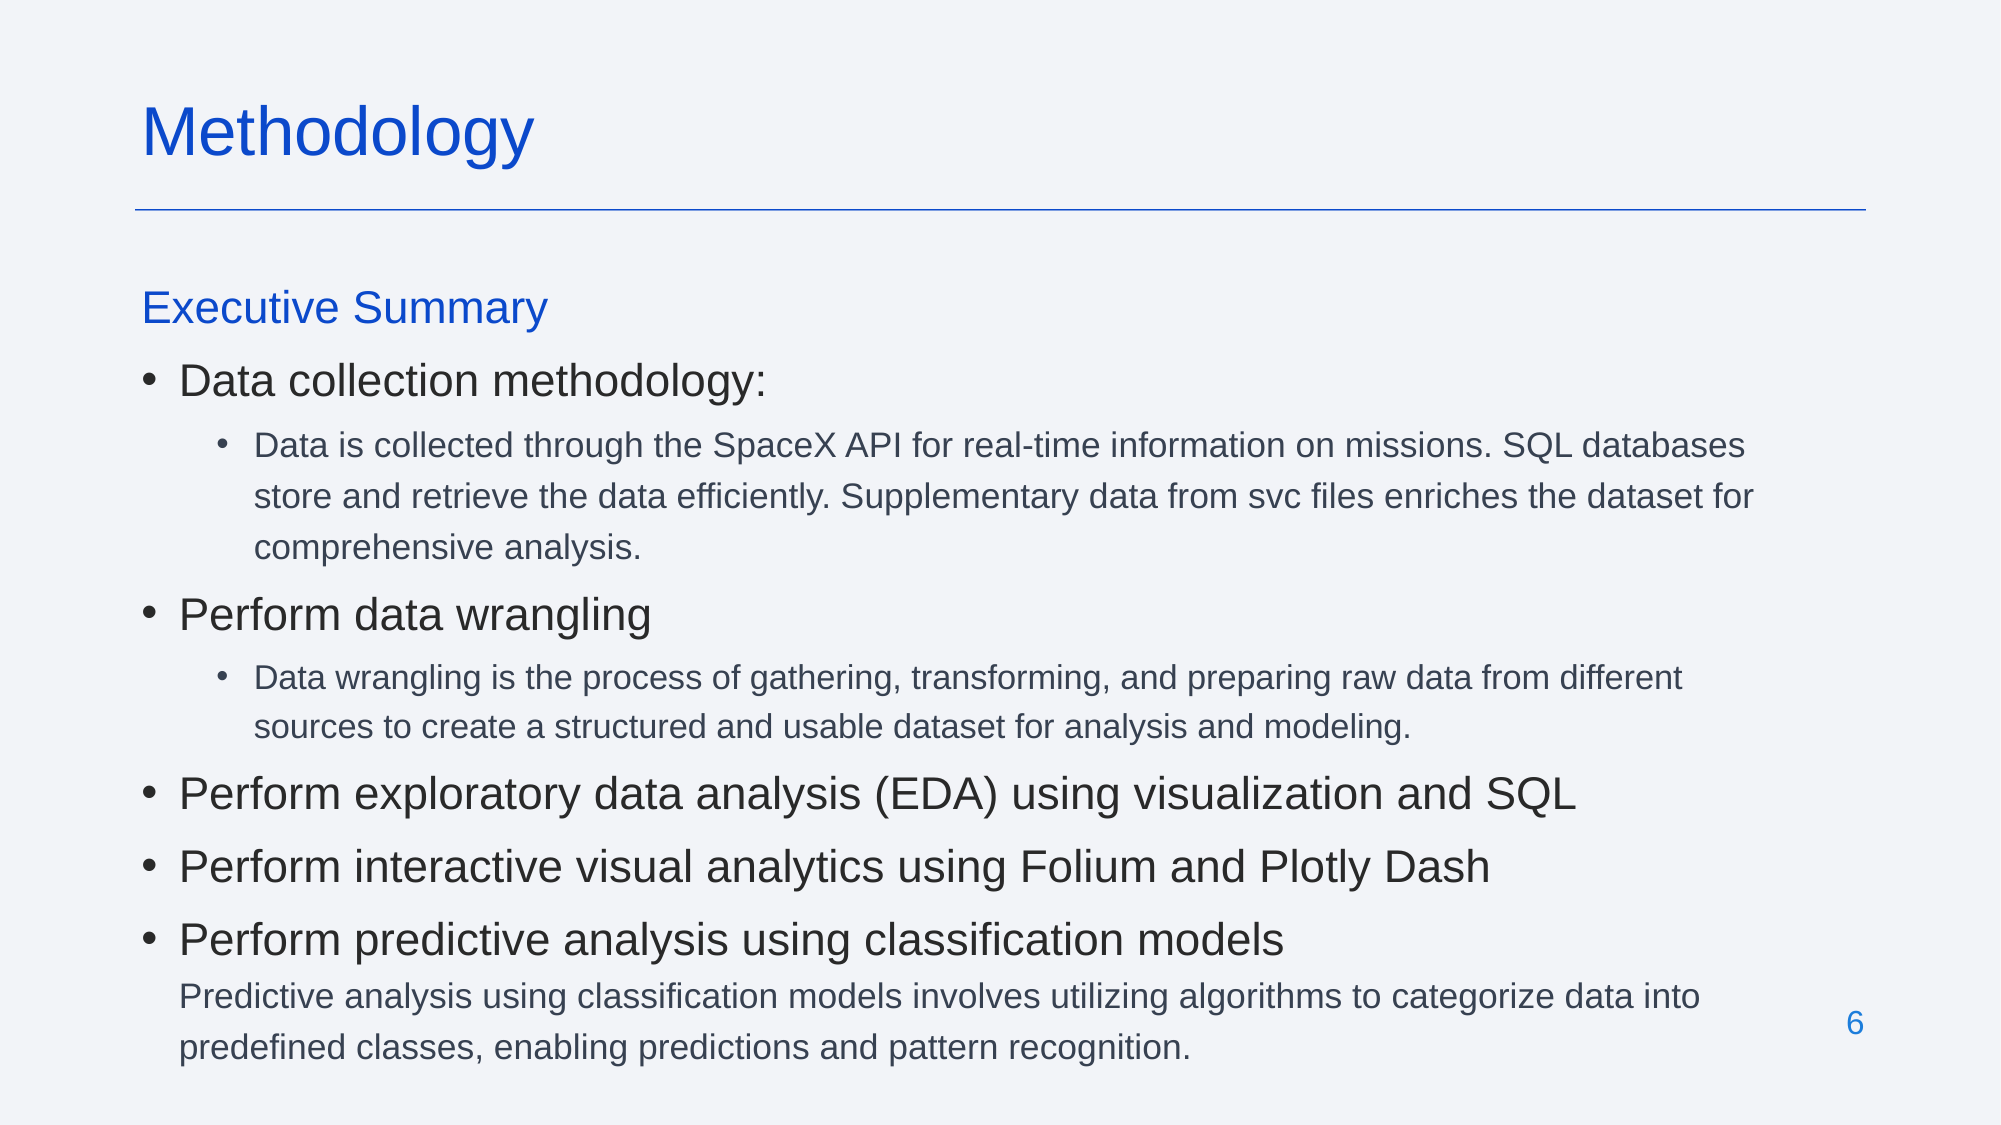

Methodology
Executive Summary
Data collection methodology:
Data is collected through the SpaceX API for real-time information on missions. SQL databases store and retrieve the data efficiently. Supplementary data from svc files enriches the dataset for comprehensive analysis.
Perform data wrangling
Data wrangling is the process of gathering, transforming, and preparing raw data from different sources to create a structured and usable dataset for analysis and modeling.
Perform exploratory data analysis (EDA) using visualization and SQL
Perform interactive visual analytics using Folium and Plotly Dash
Perform predictive analysis using classification models
Predictive analysis using classification models involves utilizing algorithms to categorize data into predefined classes, enabling predictions and pattern recognition.

6